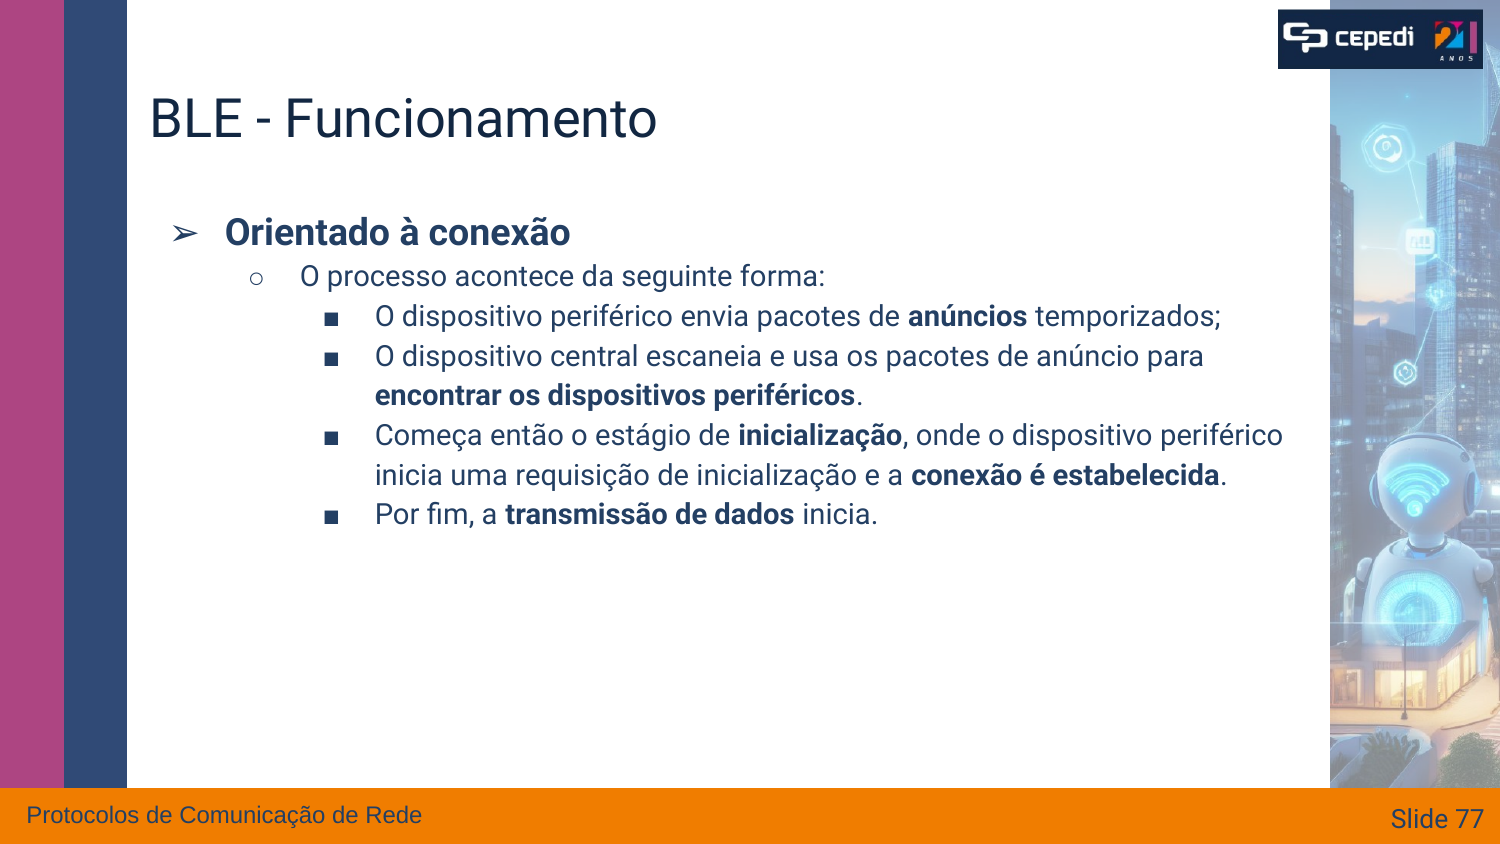

# BLE - Funcionamento
Orientado à conexão
O processo acontece da seguinte forma:
O dispositivo periférico envia pacotes de anúncios temporizados;
O dispositivo central escaneia e usa os pacotes de anúncio para encontrar os dispositivos periféricos.
Começa então o estágio de inicialização, onde o dispositivo periférico inicia uma requisição de inicialização e a conexão é estabelecida.
Por fim, a transmissão de dados inicia.
Protocolos de Comunicação de Rede
Slide 77